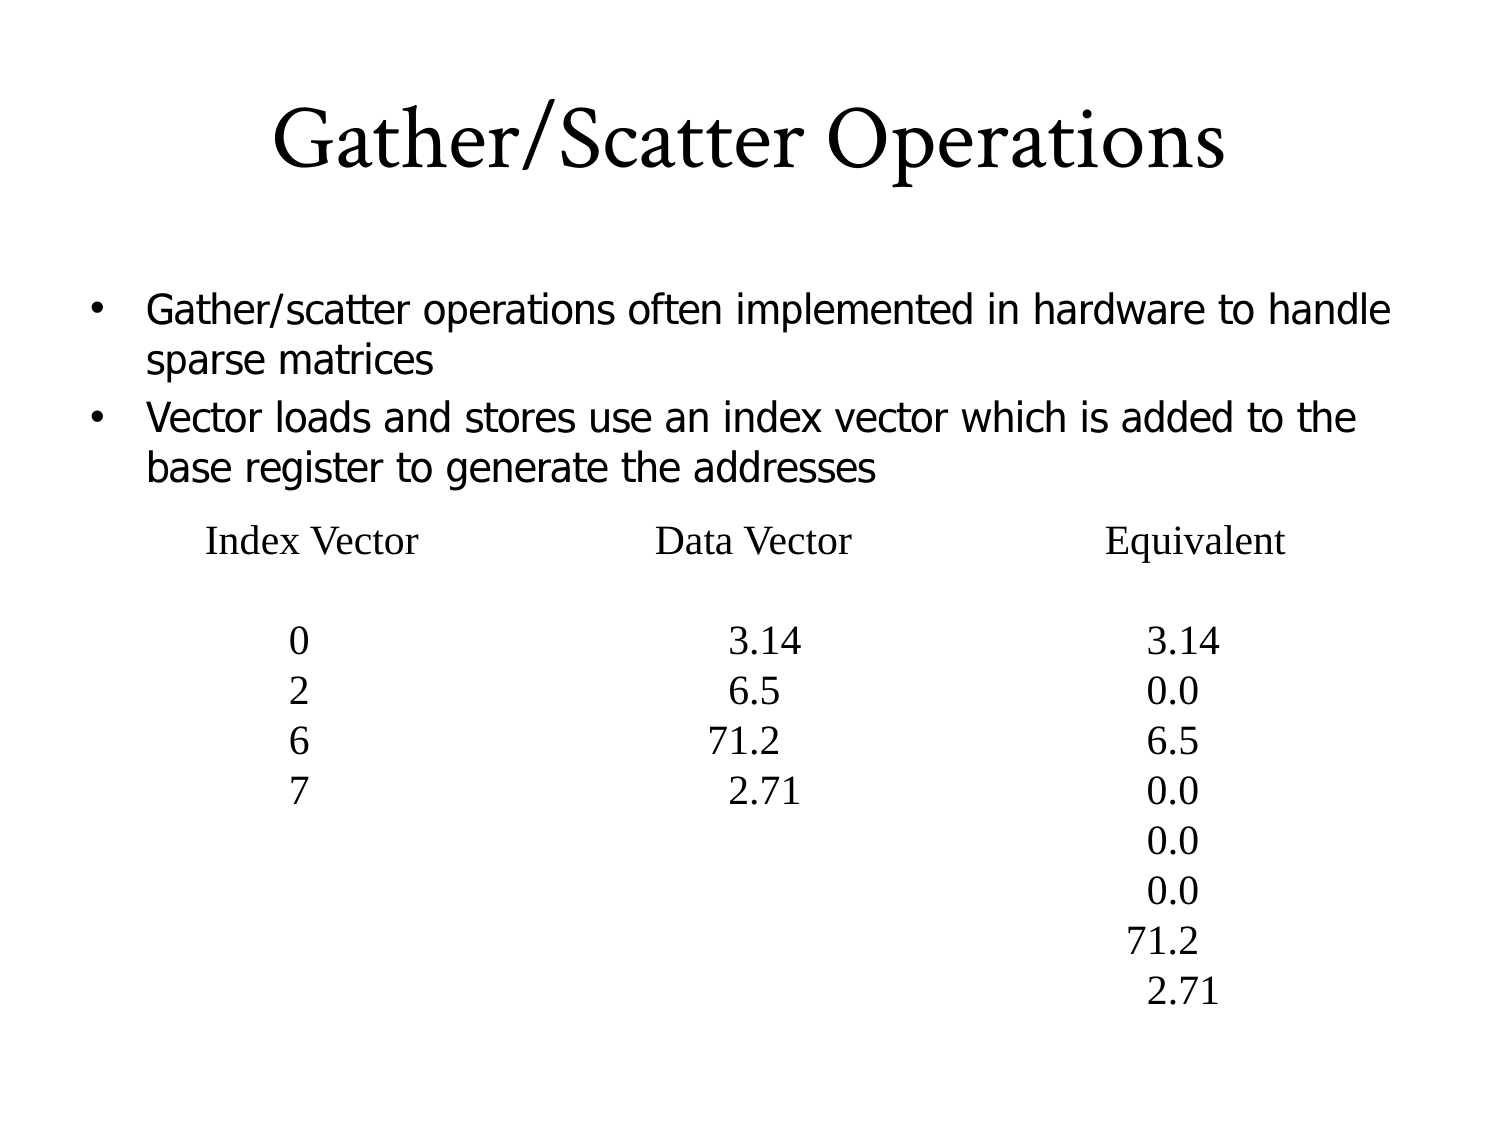

# Gather/Scatter Operations
Gather/scatter operations often implemented in hardware to handle sparse matrices
Vector loads and stores use an index vector which is added to the base register to generate the addresses

Index Vector		Data Vector		Equivalent

        0 			       3.14		  	    3.14
        2			       6.5		      	    0.0
        6			     71.2		     	    6.5
        7			       2.71		      	    0.0
						    0.0
 						    0.0
			 	  		  71.2
						    2.71